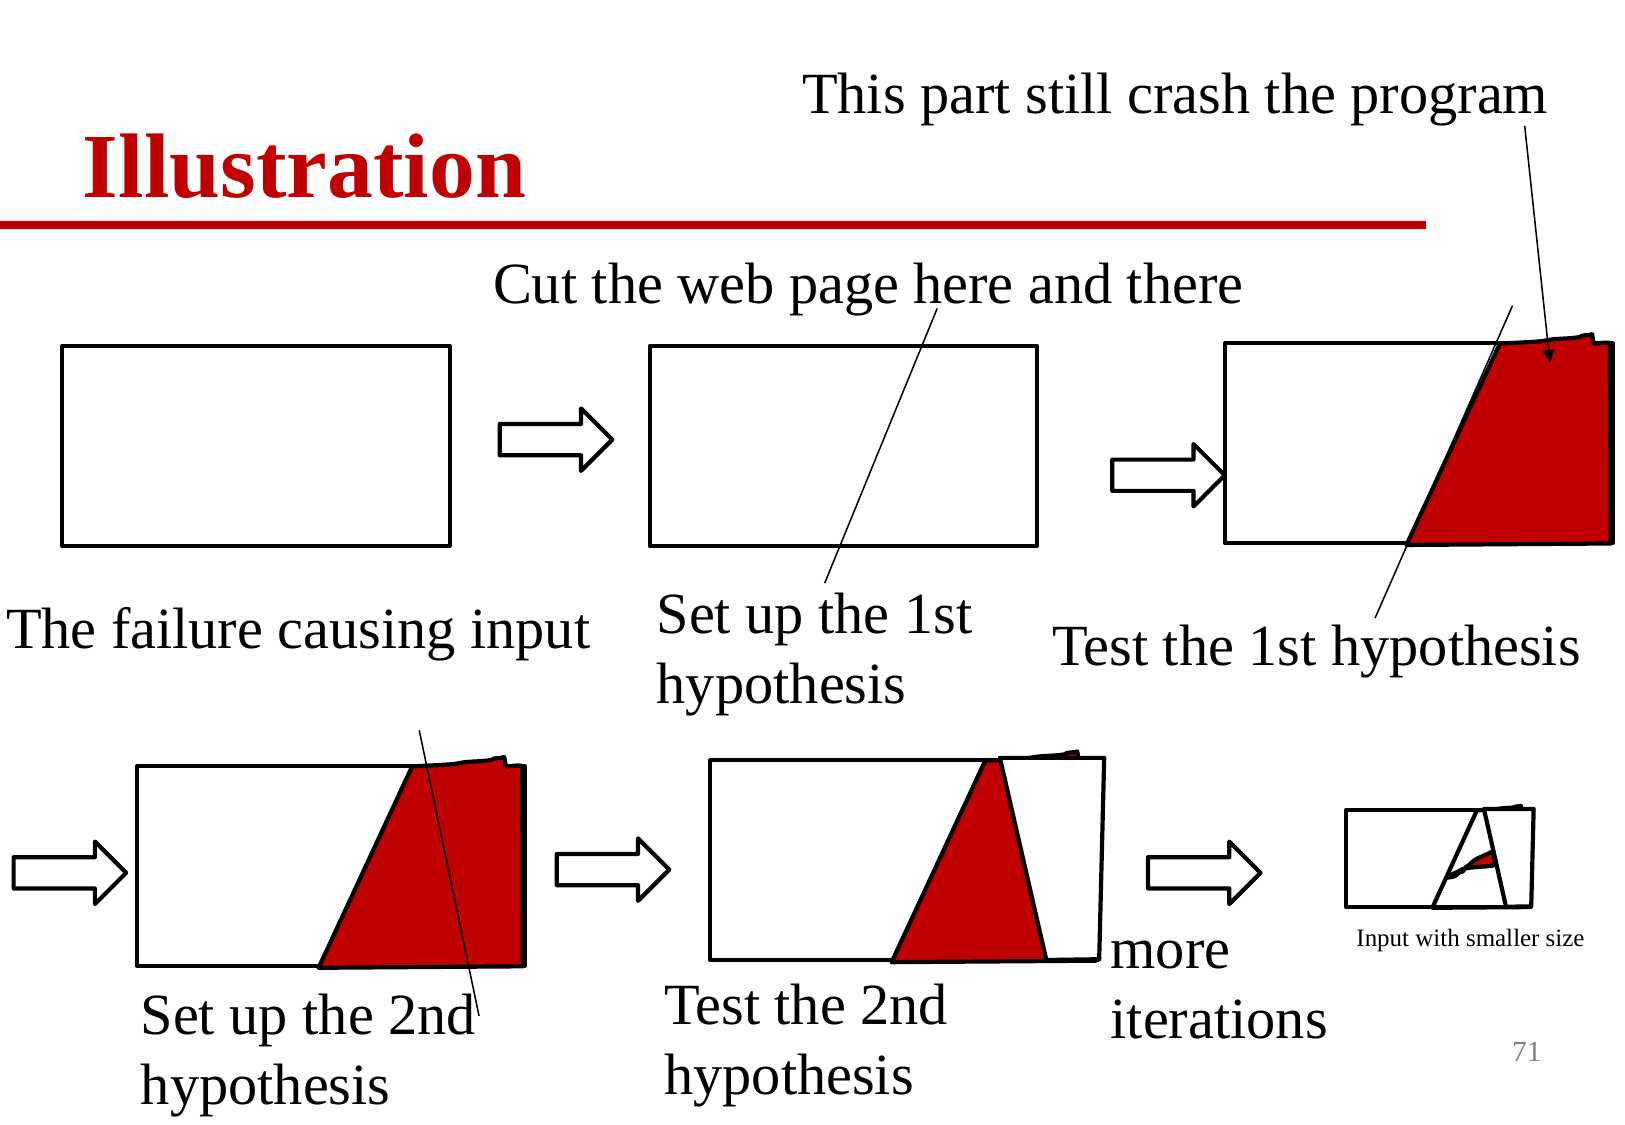

# Illustration
This part still crash the program
Cut the web page here and there

Set up the 1st hypothesis
The failure causing input
Test the 1st hypothesis

more iterations
Input with smaller size
Test the 2nd hypothesis
Set up the 2nd hypothesis
71